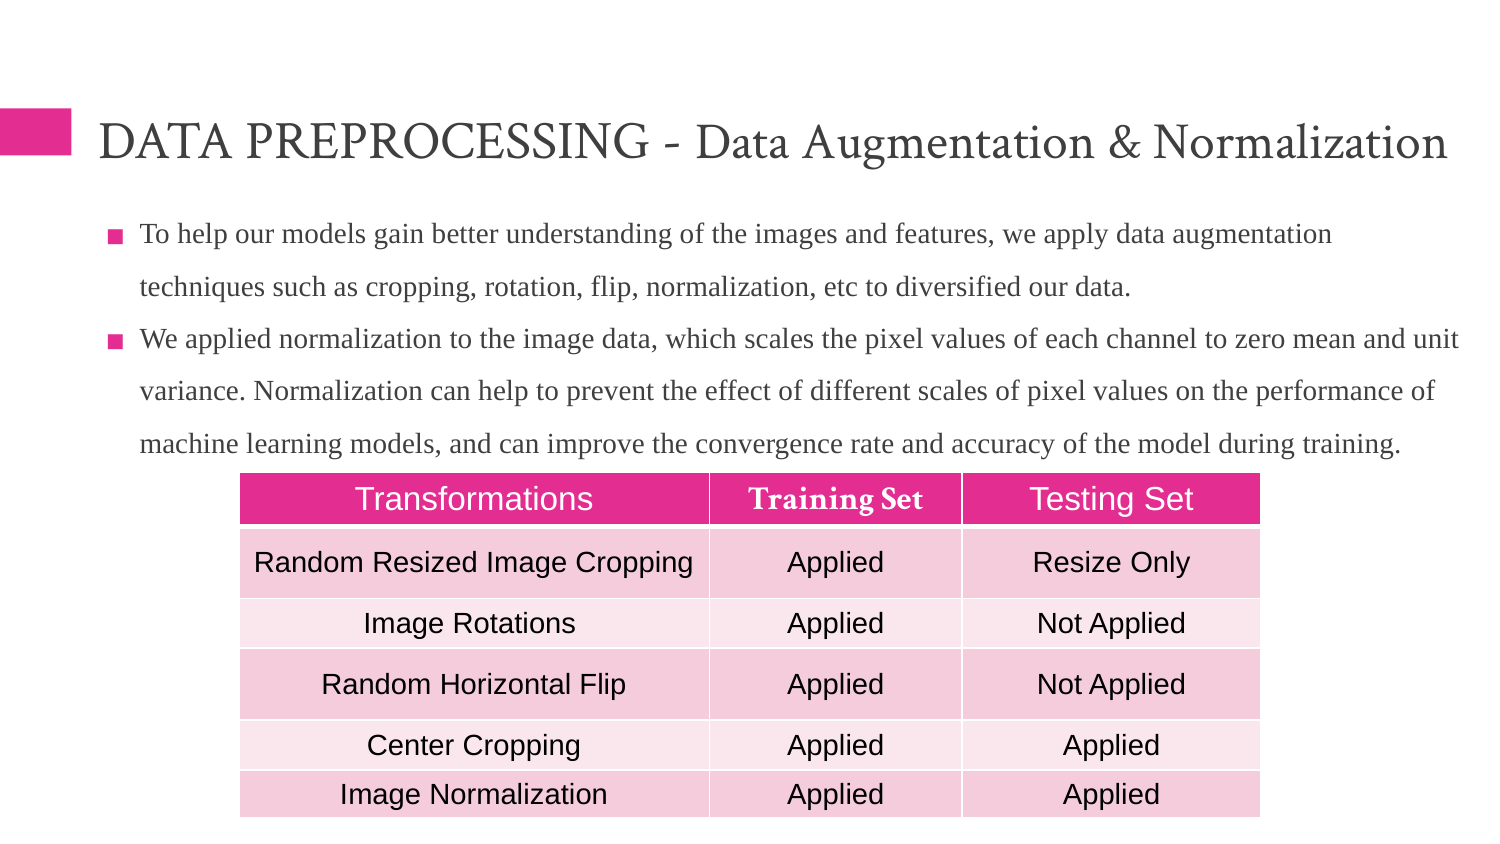

# DATA PREPROCESSING - Data Augmentation & Normalization
To help our models gain better understanding of the images and features, we apply data augmentation techniques such as cropping, rotation, flip, normalization, etc to diversified our data.
We applied normalization to the image data, which scales the pixel values of each channel to zero mean and unit variance. Normalization can help to prevent the effect of different scales of pixel values on the performance of machine learning models, and can improve the convergence rate and accuracy of the model during training.
| Transformations | Training Set | Testing Set |
| --- | --- | --- |
| Random Resized Image Cropping | Applied | Resize Only |
| Image Rotations | Applied | Not Applied |
| Random Horizontal Flip | Applied | Not Applied |
| Center Cropping | Applied | Applied |
| Image Normalization | Applied | Applied |